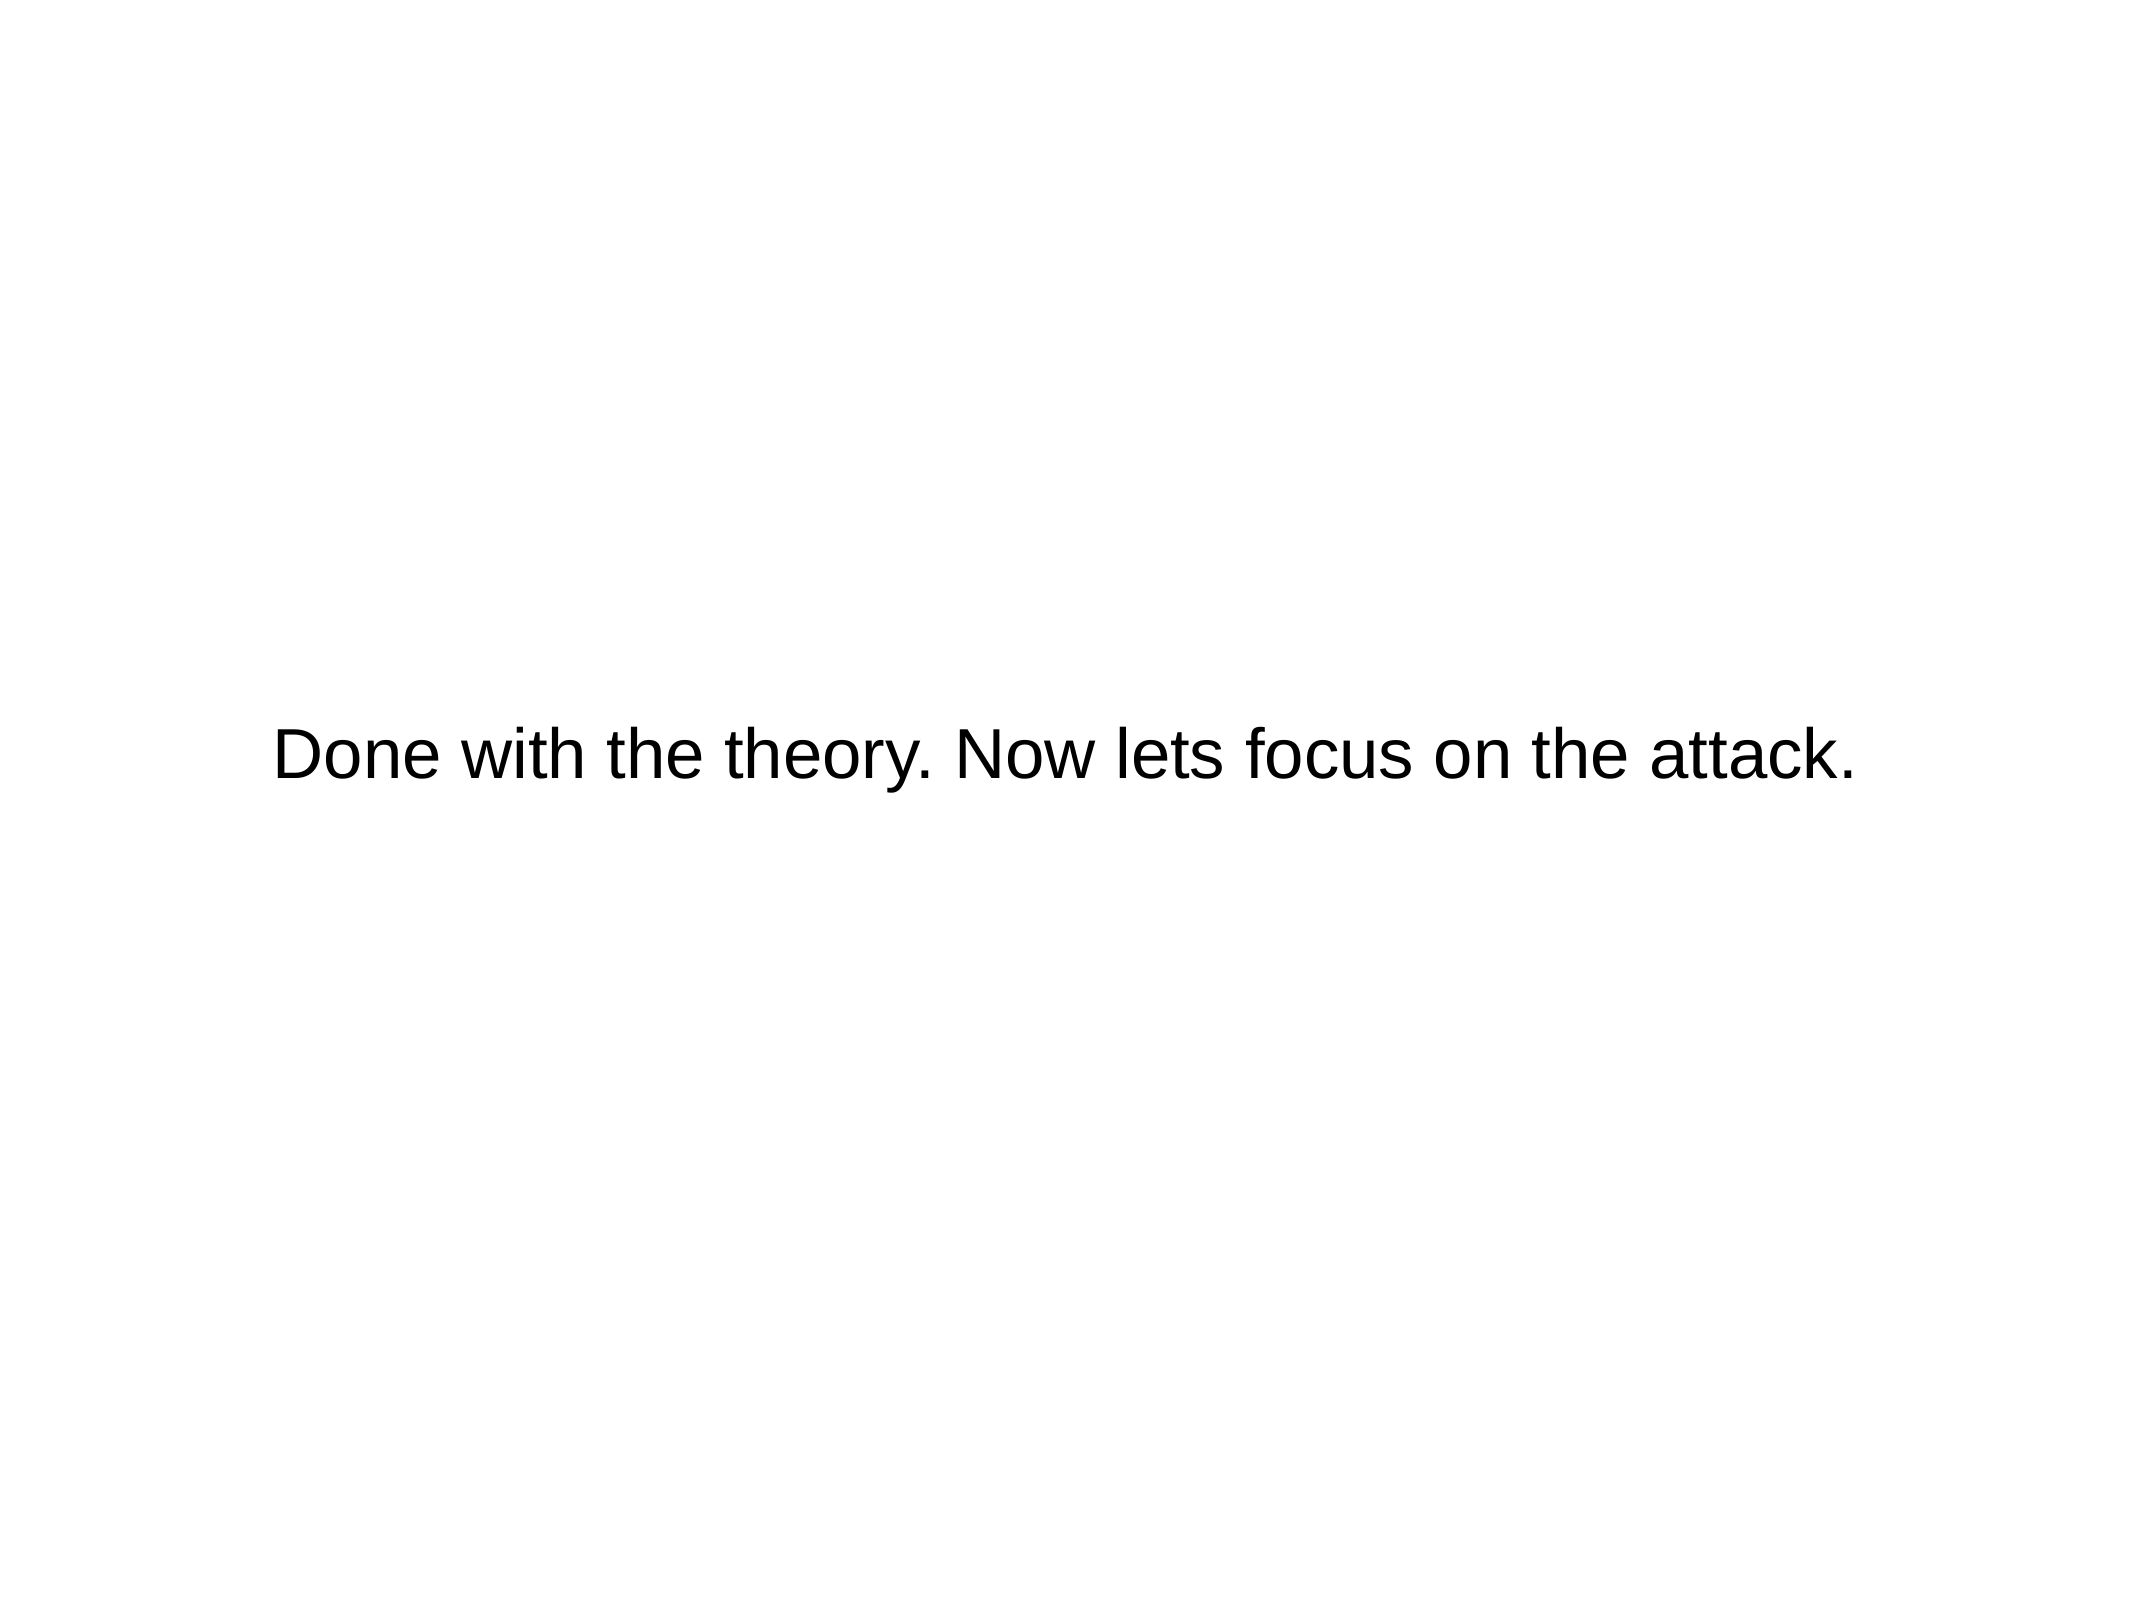

Done with the theory. Now lets focus on the attack.